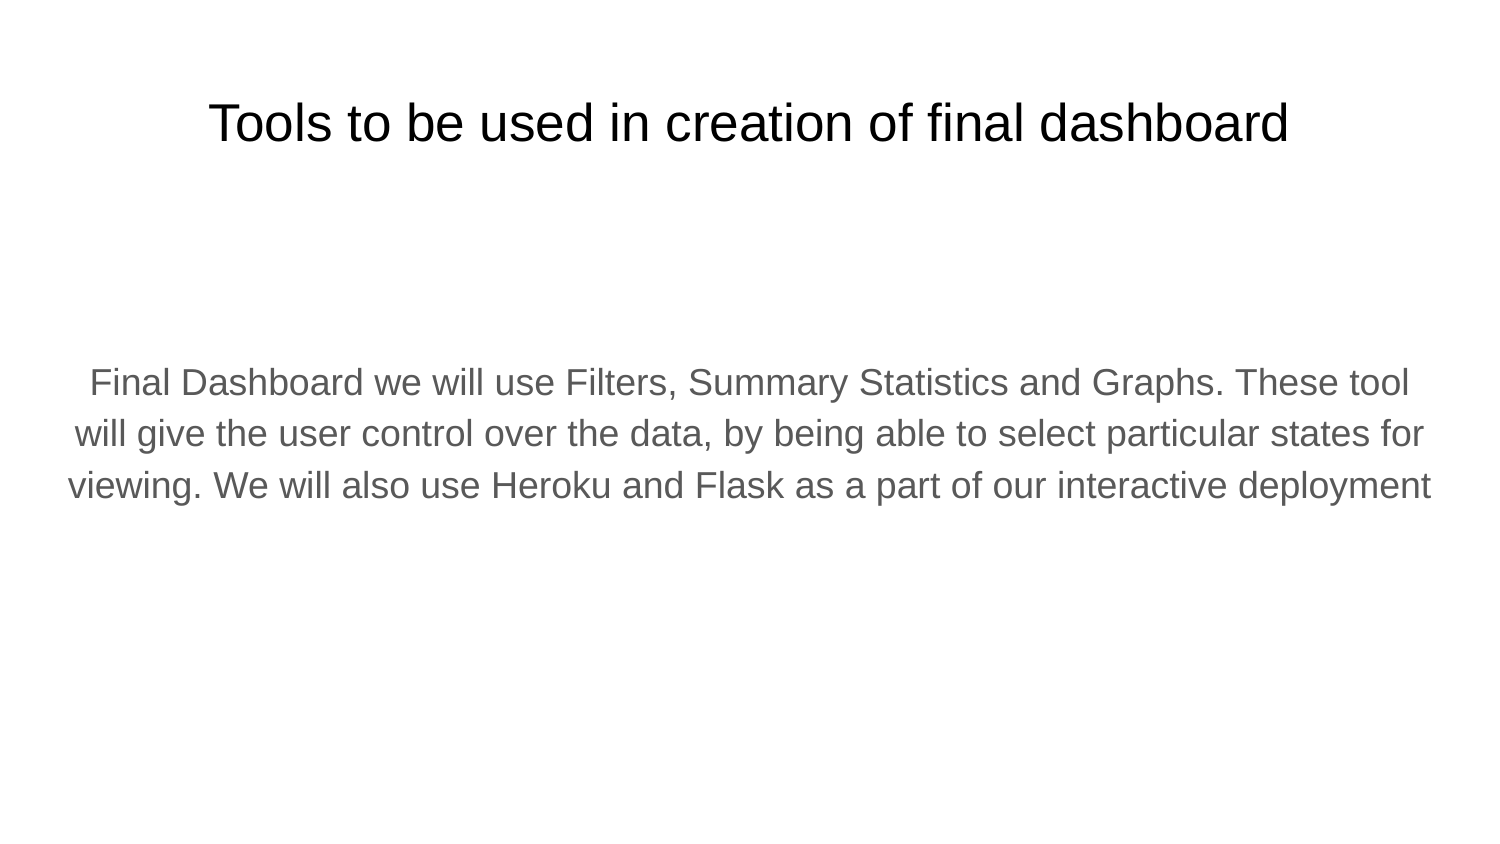

# Tools to be used in creation of final dashboard

Final Dashboard we will use Filters, Summary Statistics and Graphs. These tool will give the user control over the data, by being able to select particular states for viewing. We will also use Heroku and Flask as a part of our interactive deployment